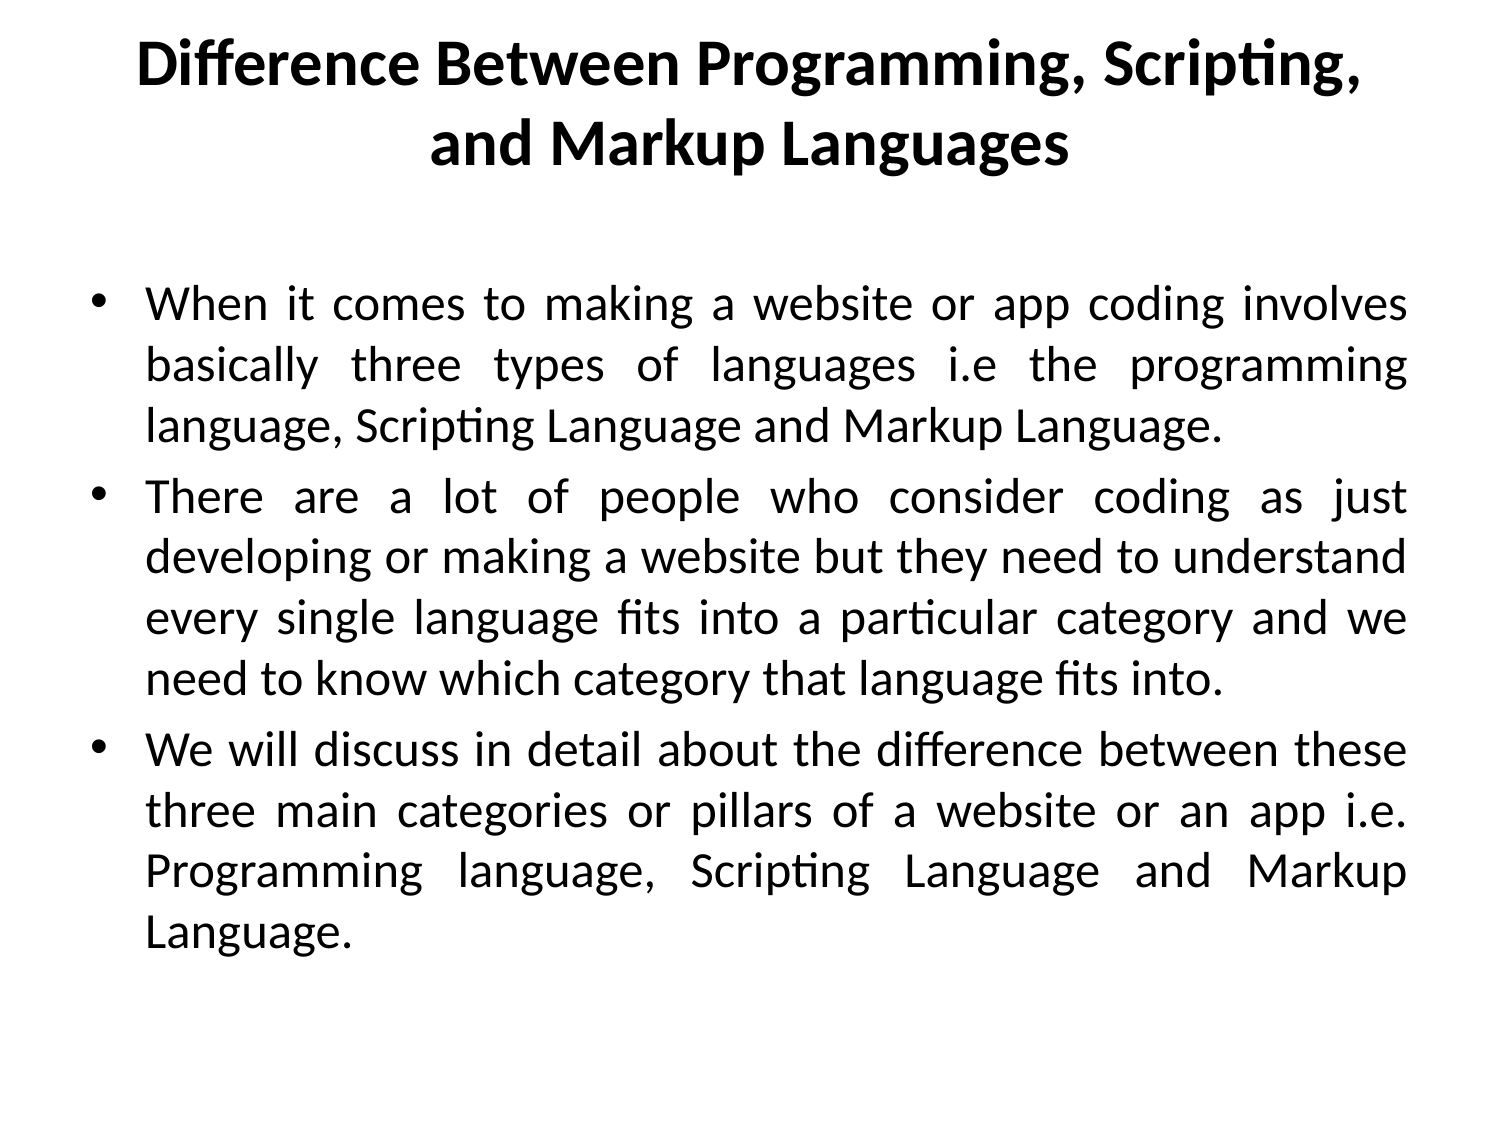

# Difference Between Programming, Scripting, and Markup Languages
When it comes to making a website or app coding involves basically three types of languages i.e the programming language, Scripting Language and Markup Language.
There are a lot of people who consider coding as just developing or making a website but they need to understand every single language fits into a particular category and we need to know which category that language fits into.
We will discuss in detail about the difference between these three main categories or pillars of a website or an app i.e. Programming language, Scripting Language and Markup Language.